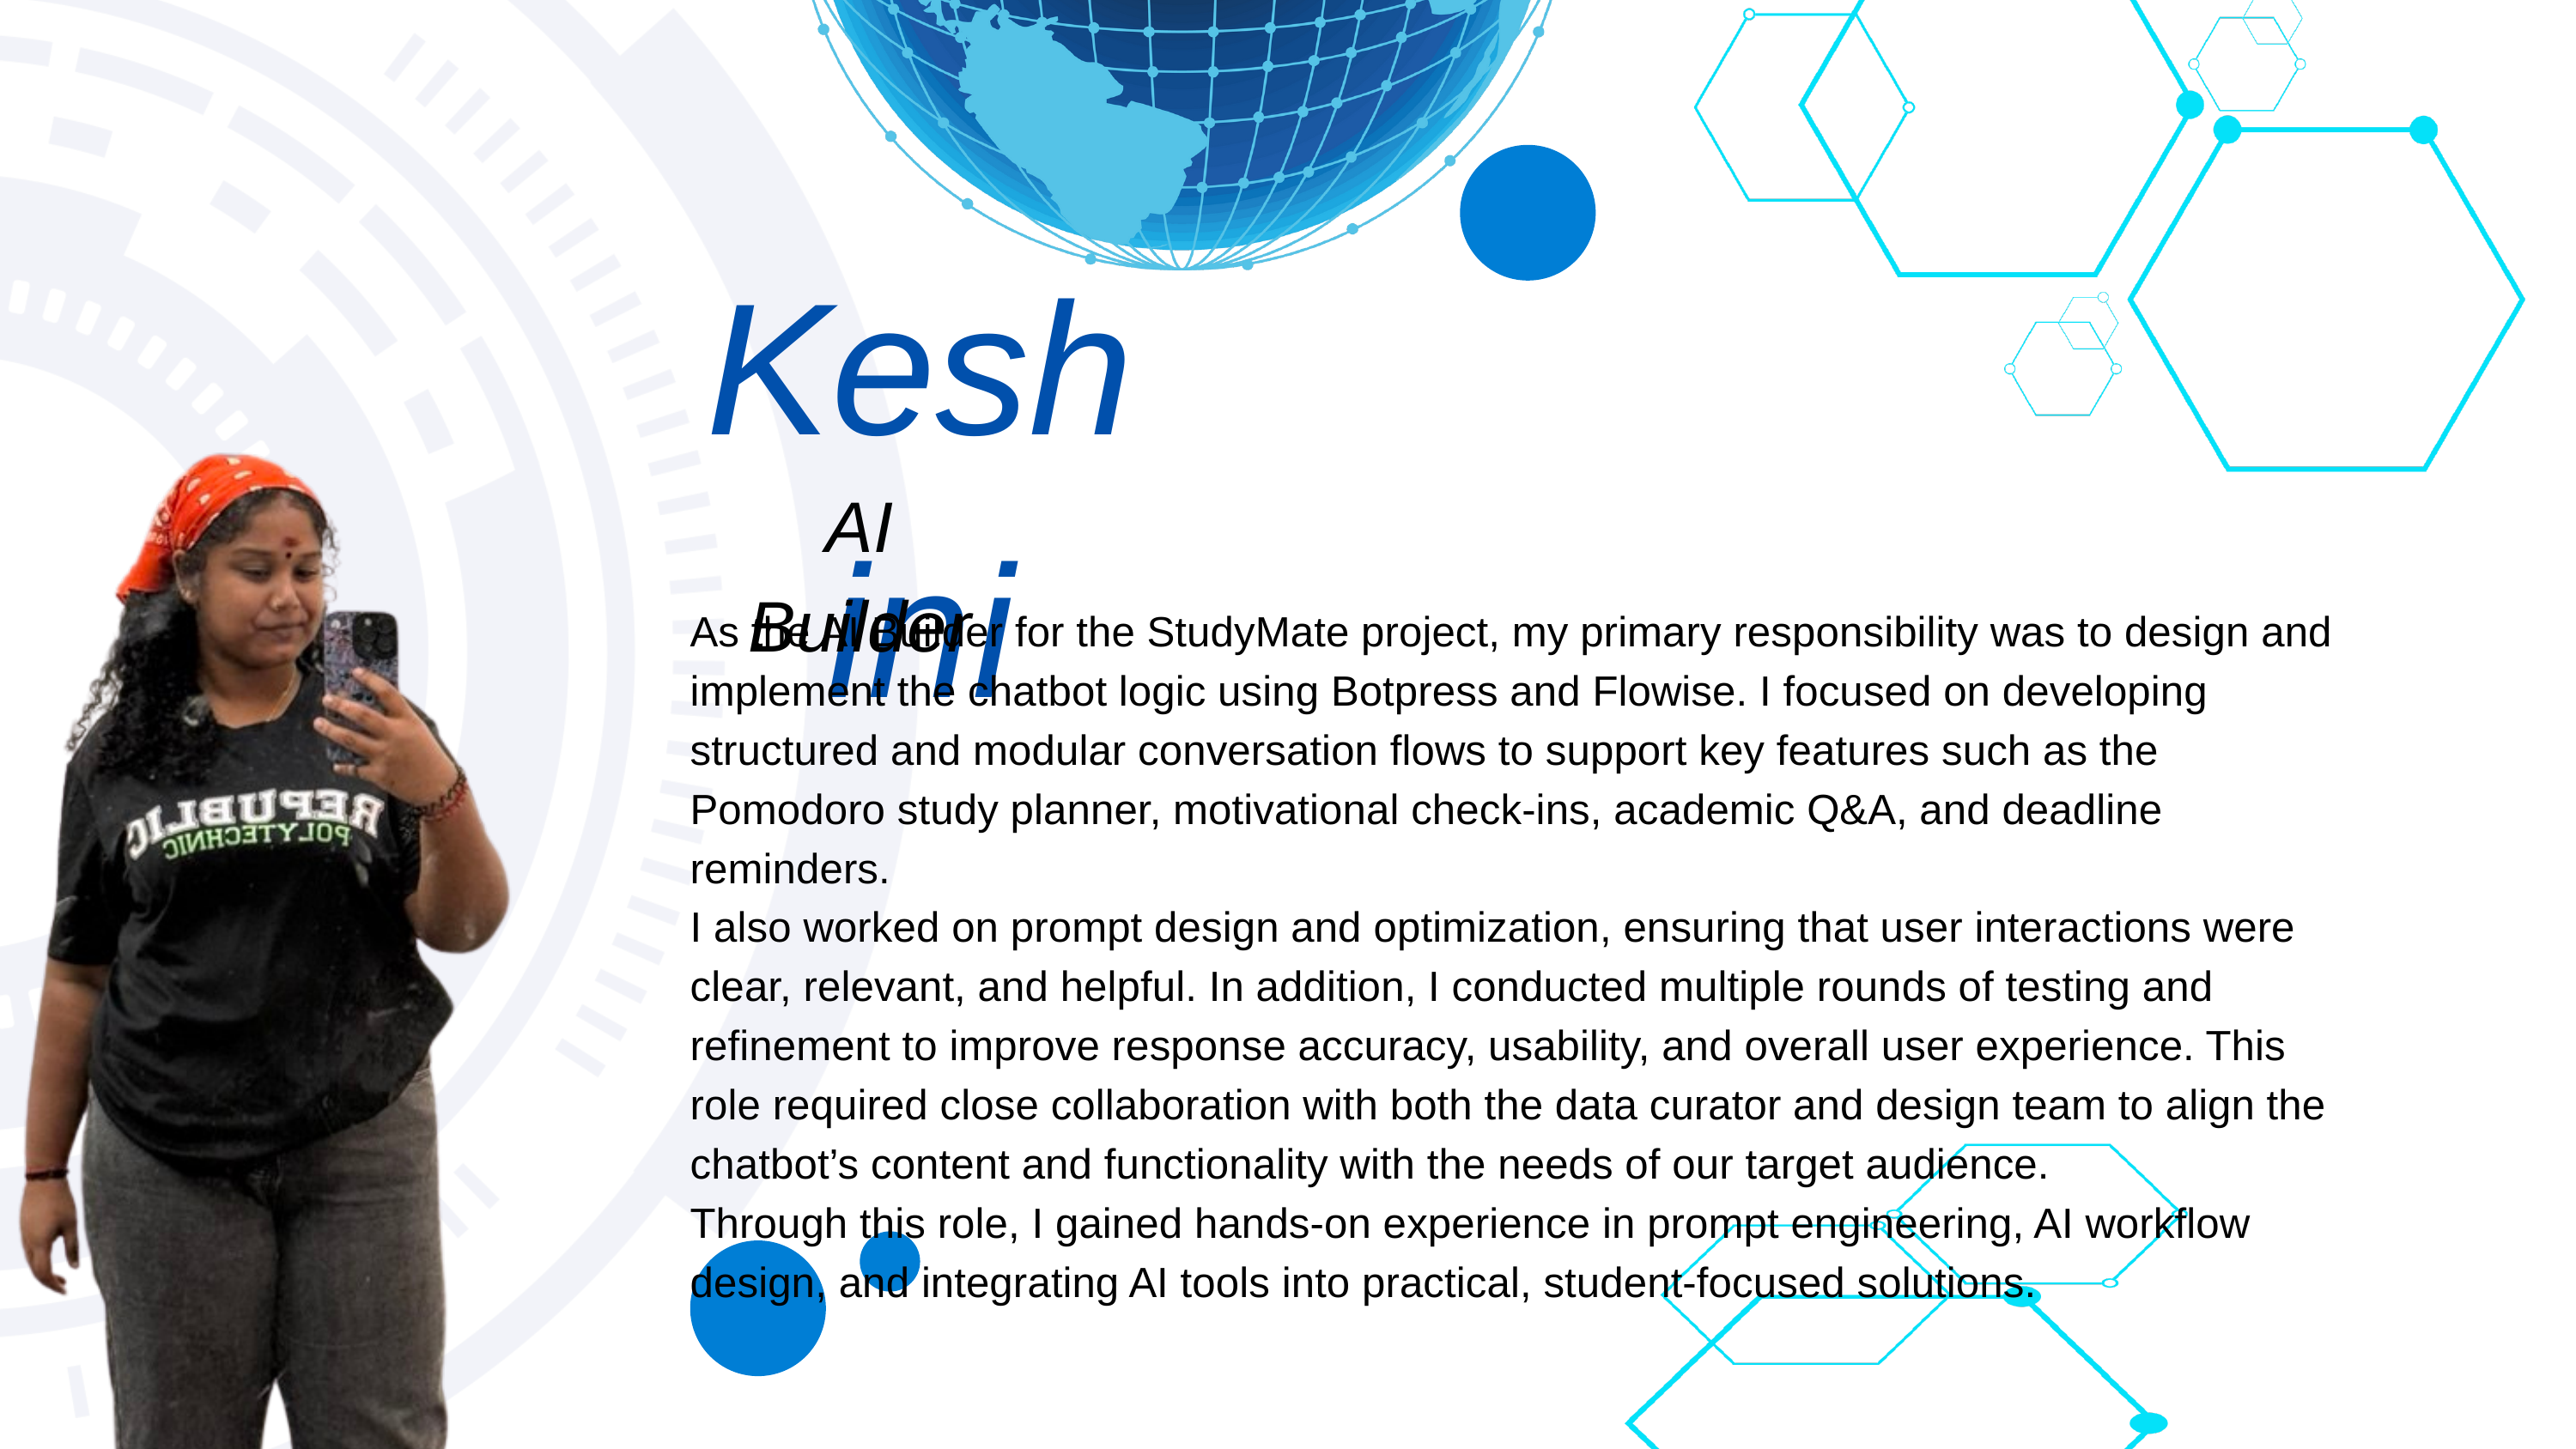

Keshini
1

AI Builder
As the AI Builder for the StudyMate project, my primary responsibility was to design and implement the chatbot logic using Botpress and Flowise. I focused on developing structured and modular conversation flows to support key features such as the Pomodoro study planner, motivational check-ins, academic Q&A, and deadline reminders.
I also worked on prompt design and optimization, ensuring that user interactions were clear, relevant, and helpful. In addition, I conducted multiple rounds of testing and refinement to improve response accuracy, usability, and overall user experience. This role required close collaboration with both the data curator and design team to align the chatbot’s content and functionality with the needs of our target audience.
Through this role, I gained hands-on experience in prompt engineering, AI workflow design, and integrating AI tools into practical, student-focused solutions.